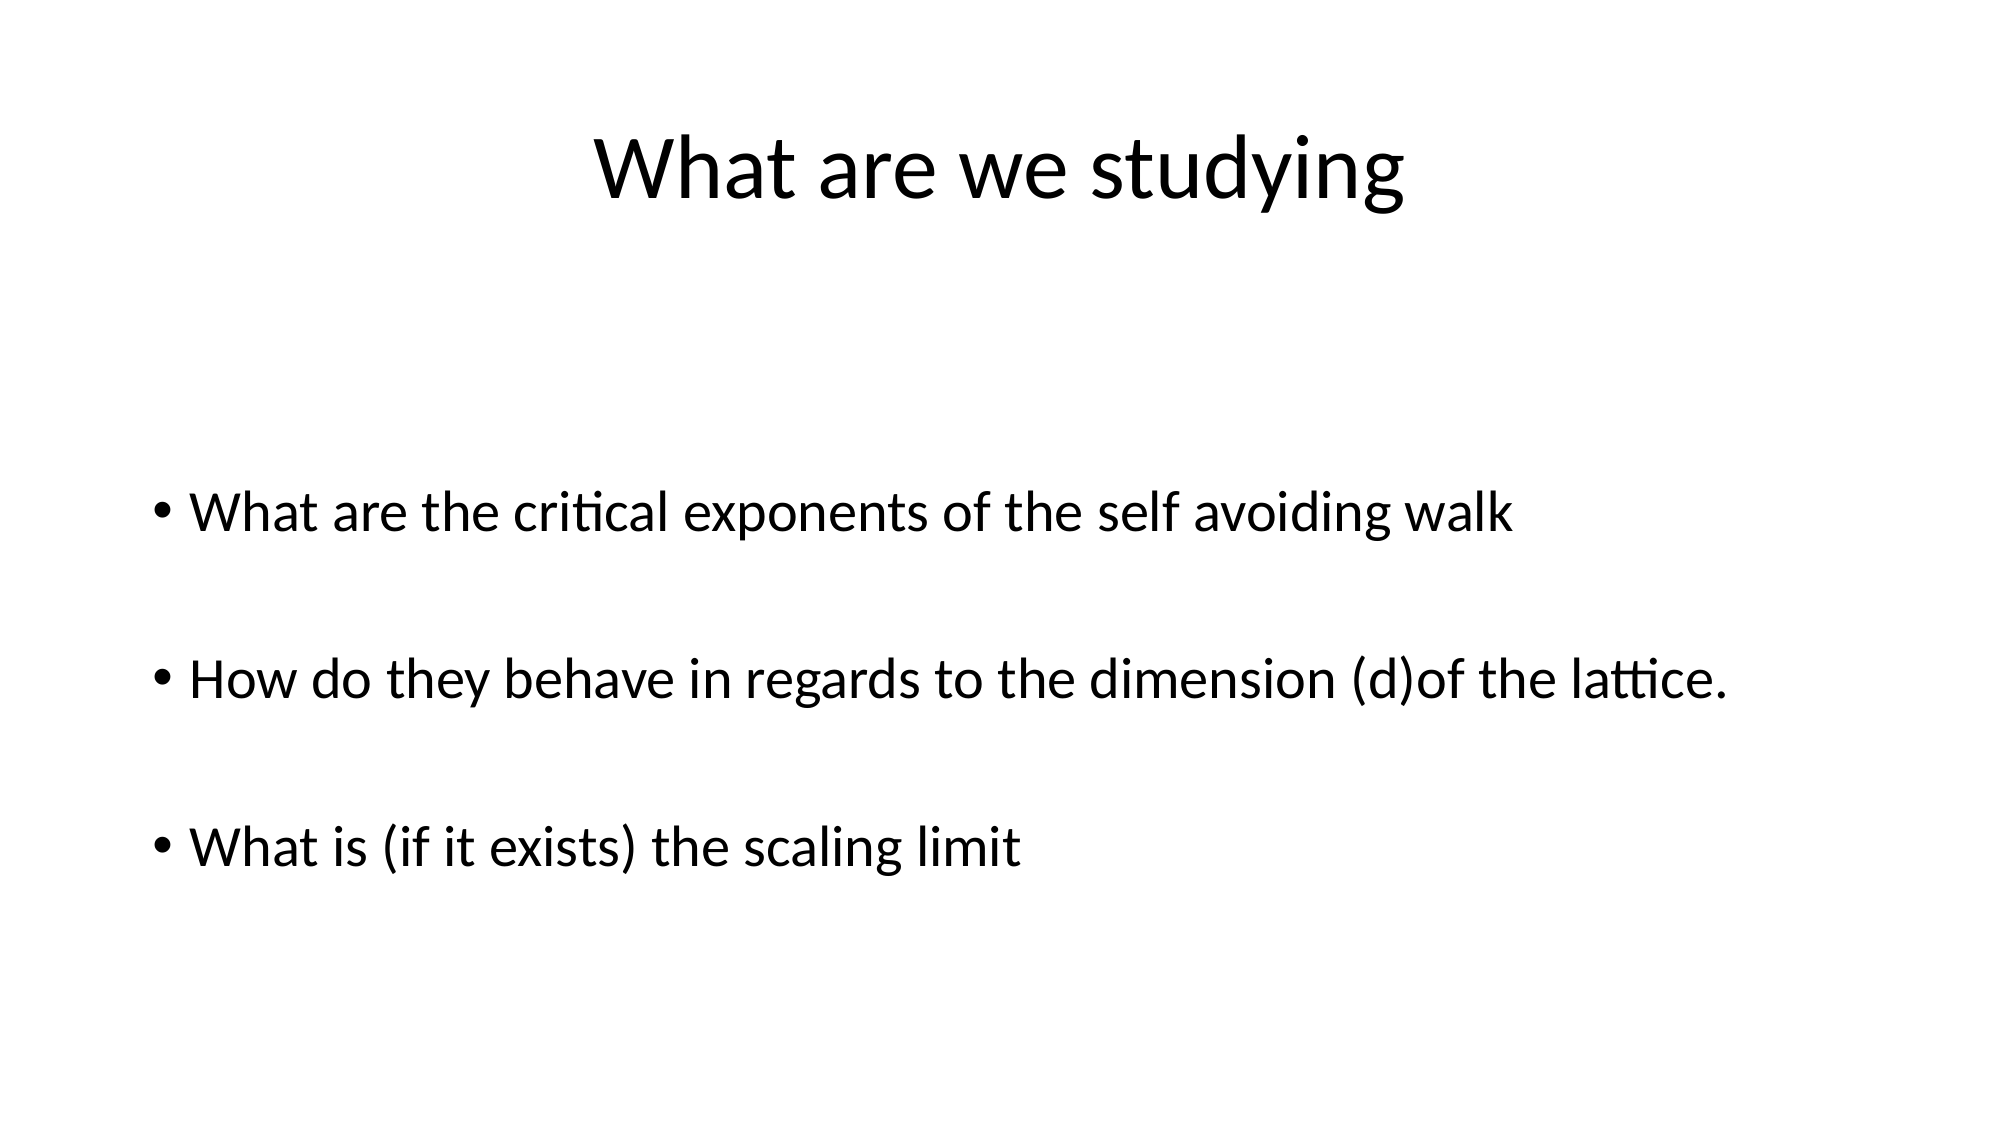

# What are we studying

What are the critical exponents of the self avoiding walk

How do they behave in regards to the dimension (d)of the lattice.

What is (if it exists) the scaling limit